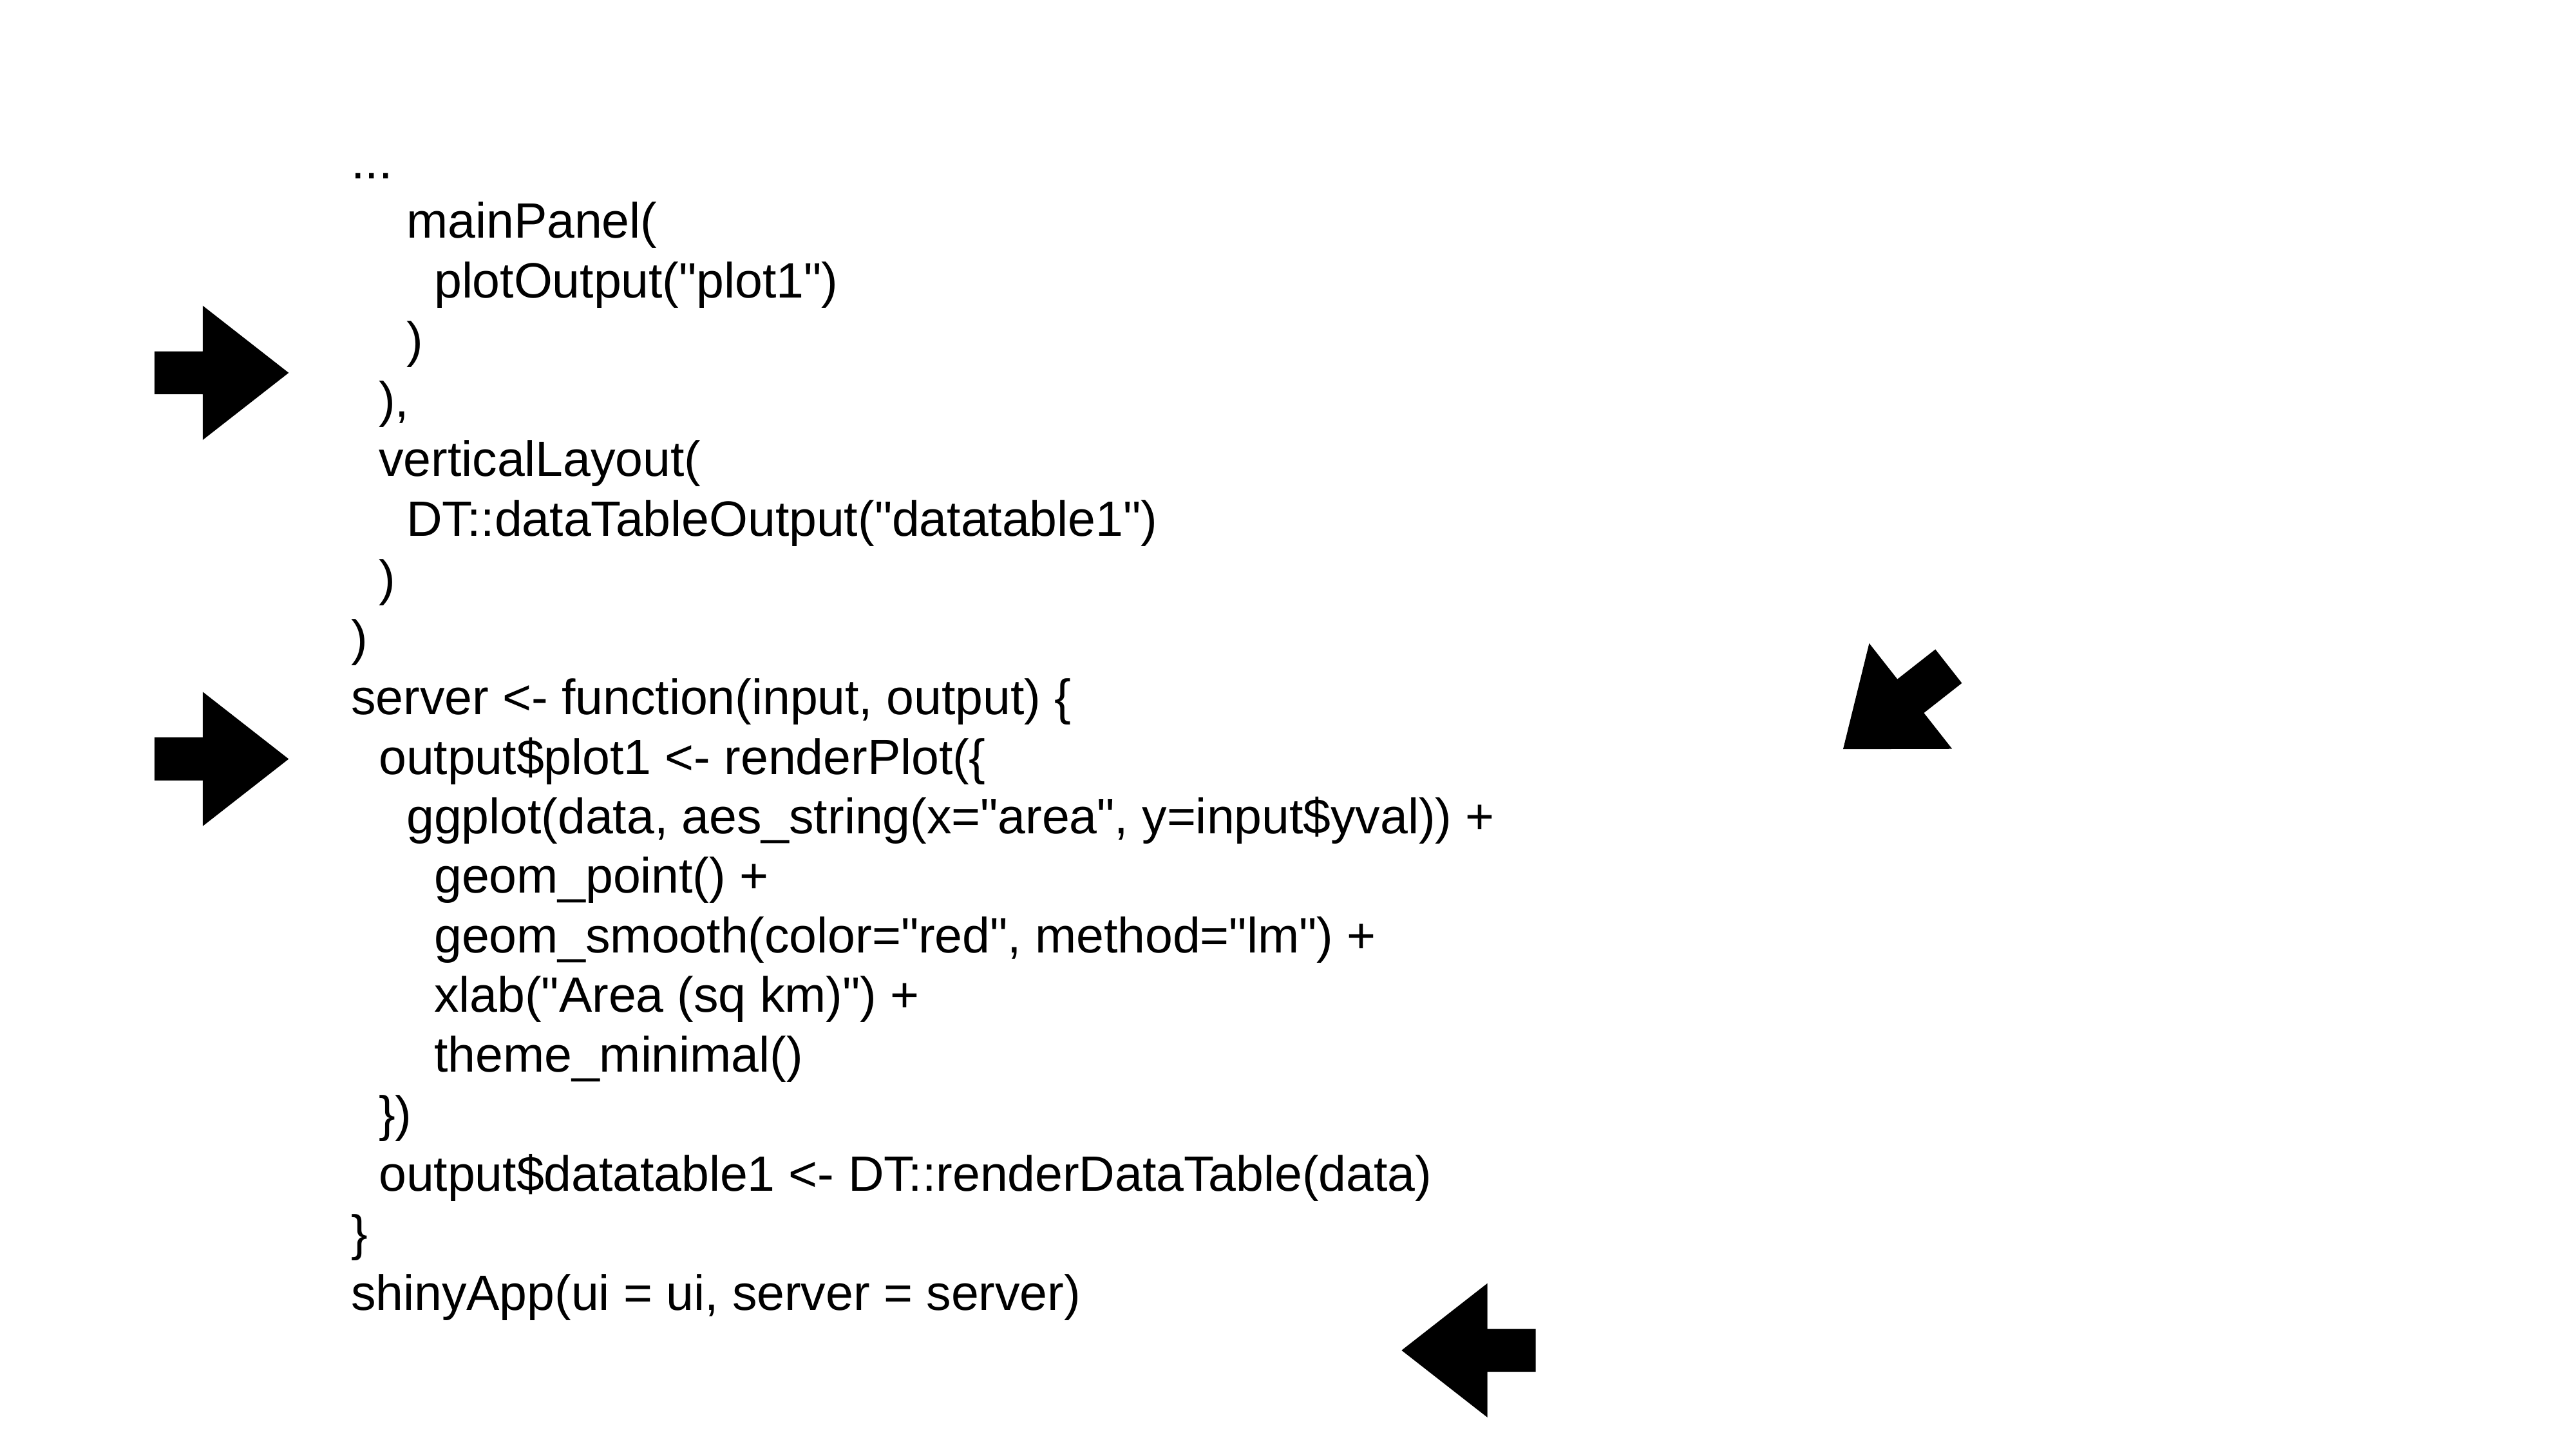

...
    mainPanel(
      plotOutput("plot1")
    )
  ),
  verticalLayout(
    DT::dataTableOutput("datatable1")
  )
)
server <- function(input, output) {
  output$plot1 <- renderPlot({
    ggplot(data, aes_string(x="area", y=input$yval)) +
      geom_point() +
      geom_smooth(color="red", method="lm") +
      xlab("Area (sq km)") +
      theme_minimal()
  })
  output$datatable1 <- DT::renderDataTable(data)
}
shinyApp(ui = ui, server = server)